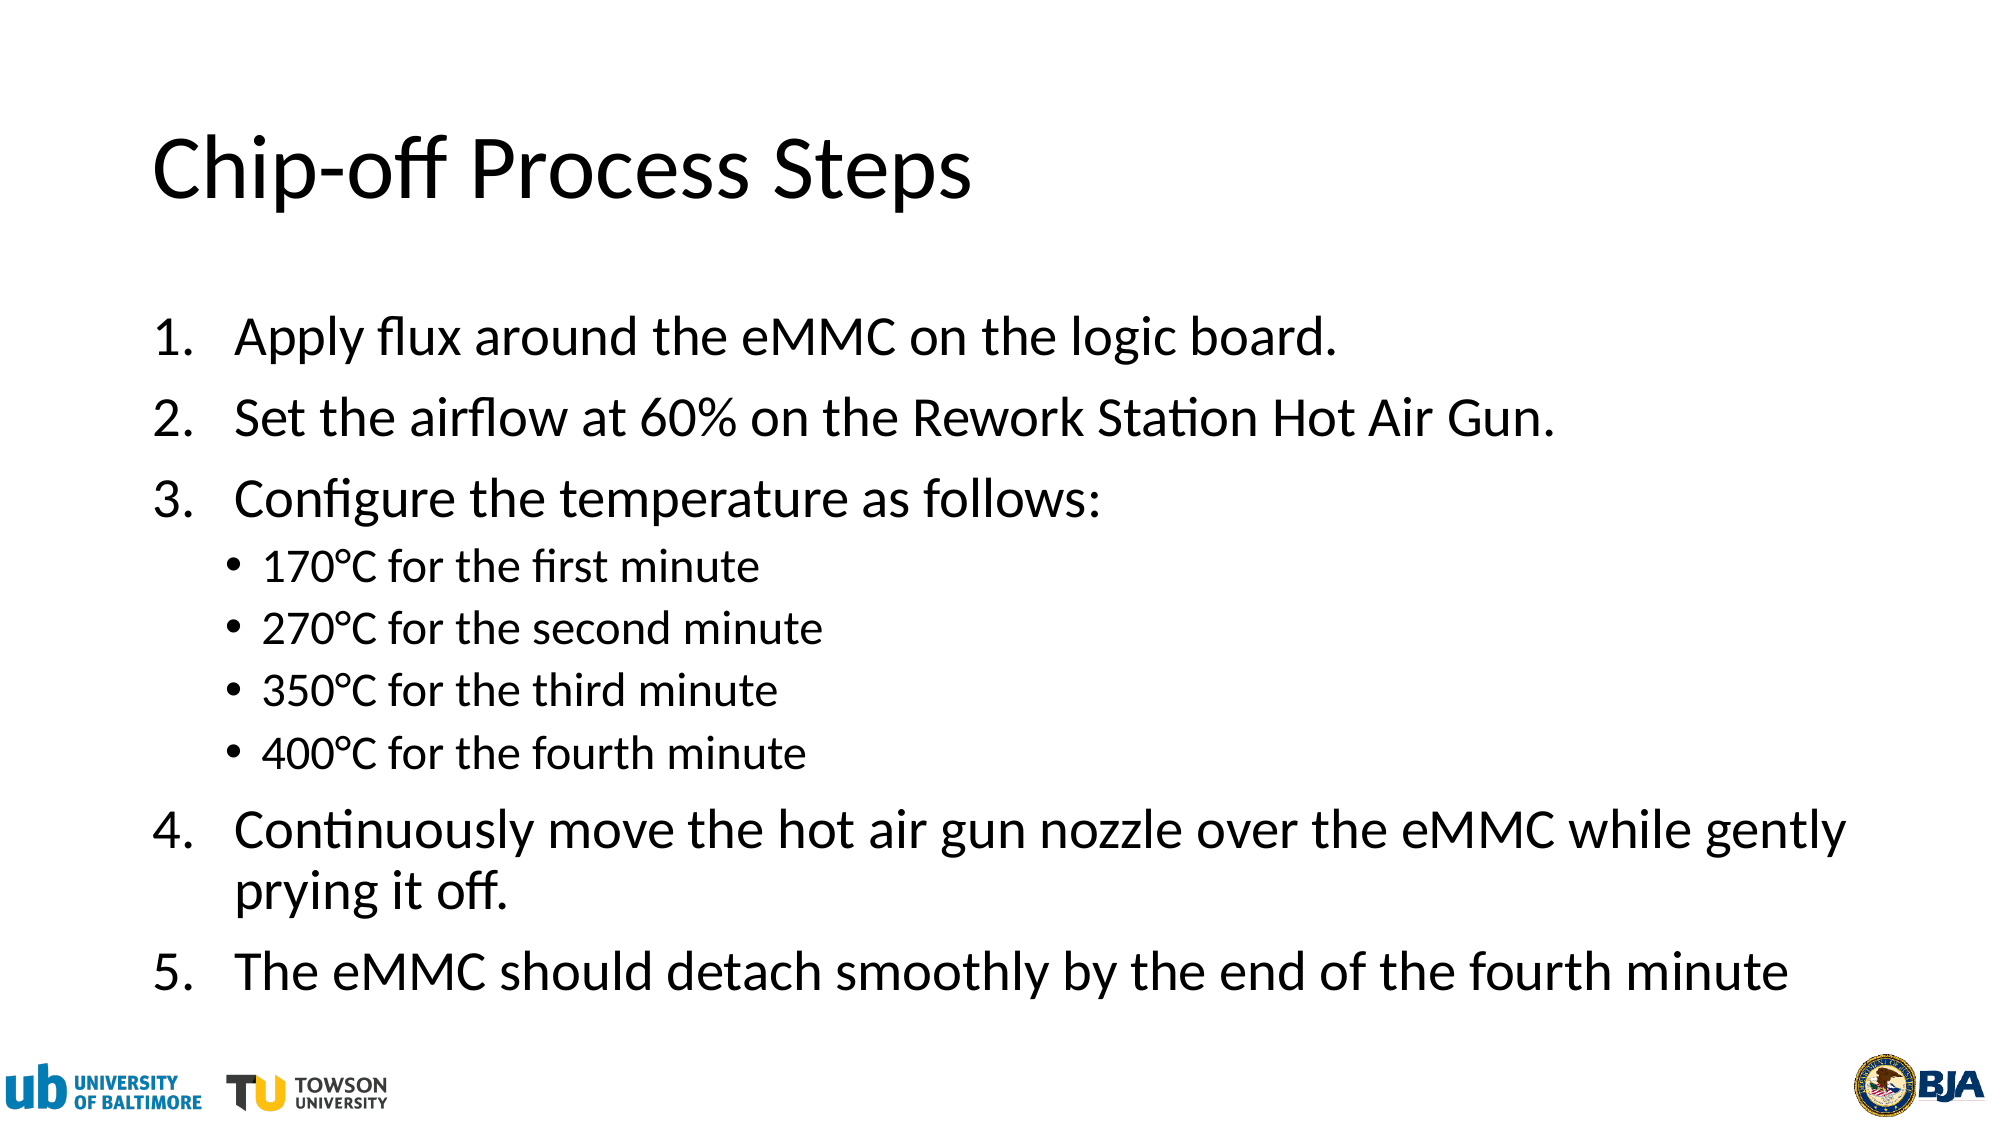

# Chip-off Process Steps
Apply flux around the eMMC on the logic board.
Set the airflow at 60% on the Rework Station Hot Air Gun.
Configure the temperature as follows:
170°C for the first minute
270°C for the second minute
350°C for the third minute
400°C for the fourth minute
Continuously move the hot air gun nozzle over the eMMC while gently prying it off.
The eMMC should detach smoothly by the end of the fourth minute